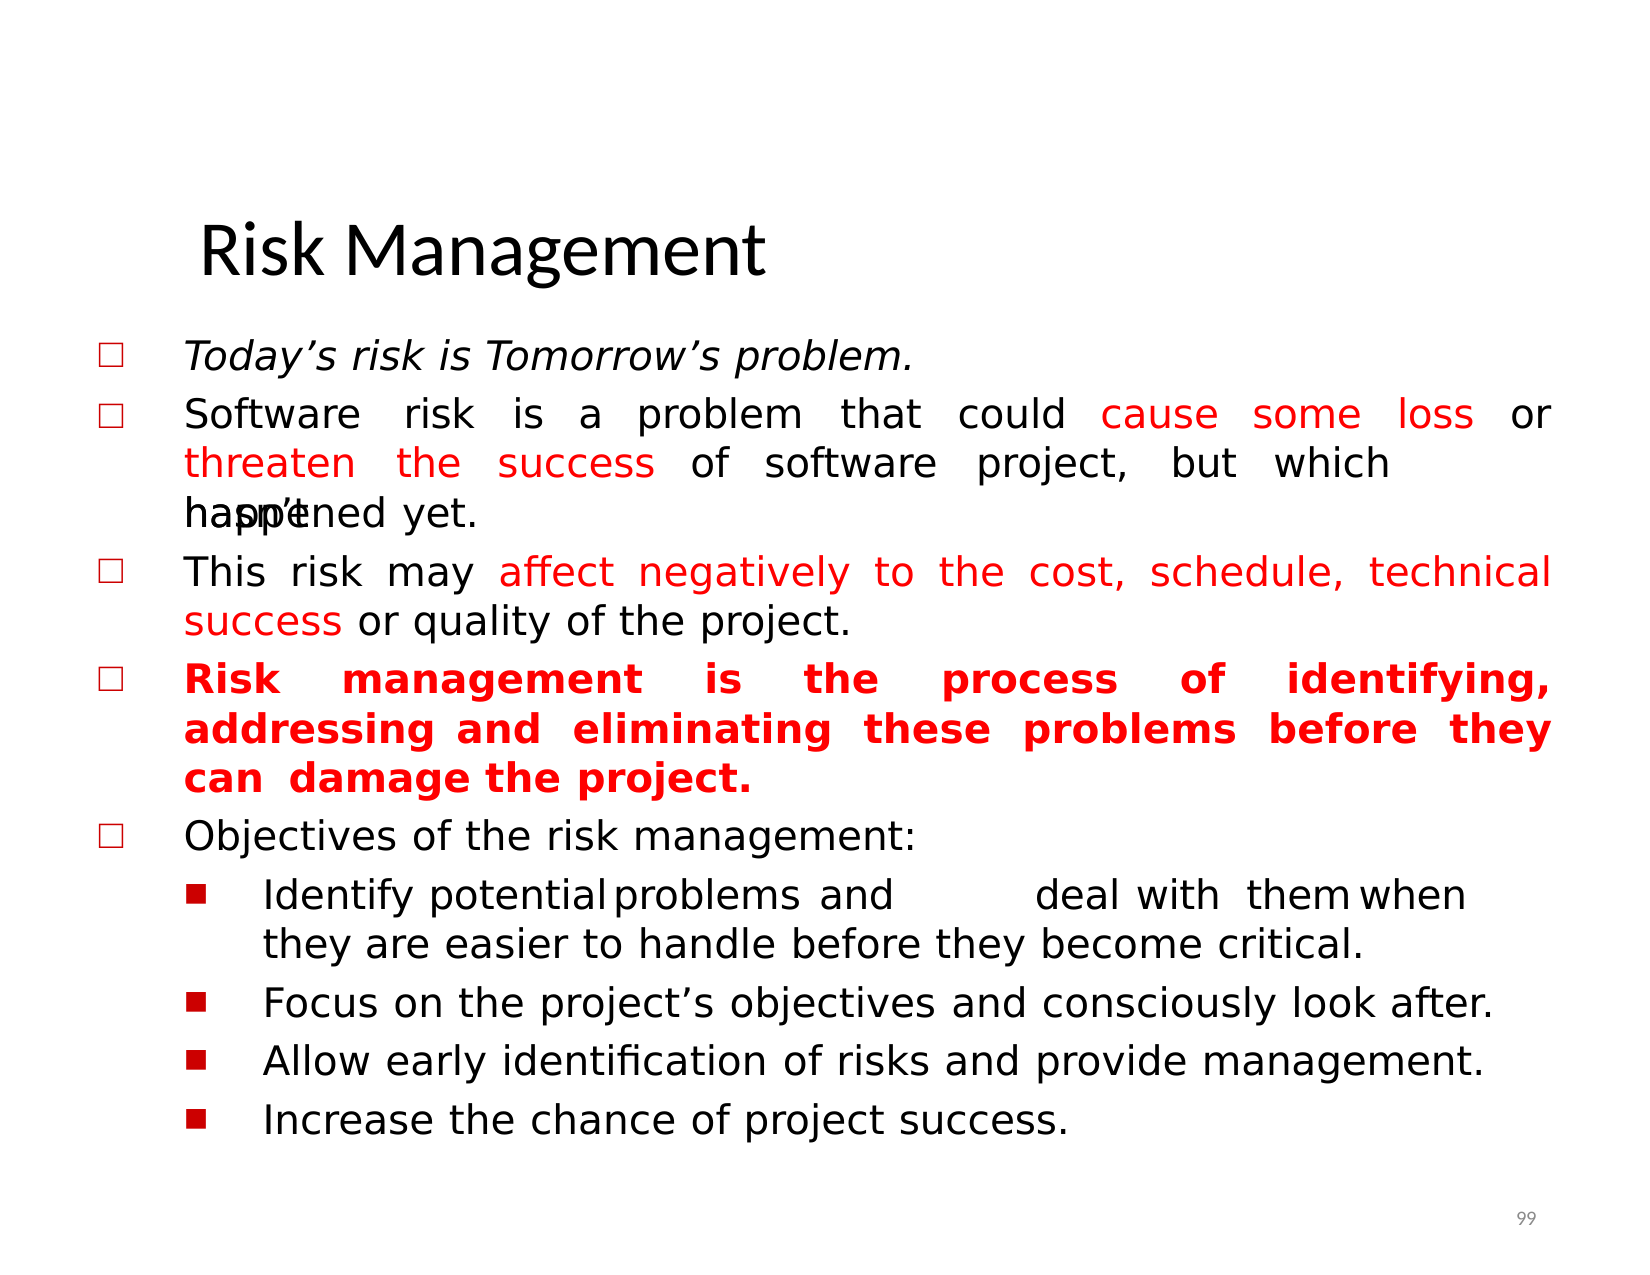

# Risk Management
Today’s risk is Tomorrow’s problem.
□
Software		risk		is	a	problem	that	could	cause	some	loss	or threaten	the	success	of	software		project,	but		which		hasn’t
happened yet.
This risk may affect negatively to the cost, schedule, technical success or quality of the project.
Risk management is the process of identifying, addressing and eliminating these problems before they can damage the project.
Objectives of the risk management:
Identify	potential	problems	and	deal	with	them	when	they are easier to handle before they become critical.
Focus on the project’s objectives and consciously look after.
Allow early identification of risks and provide management.
Increase the chance of project success.
99